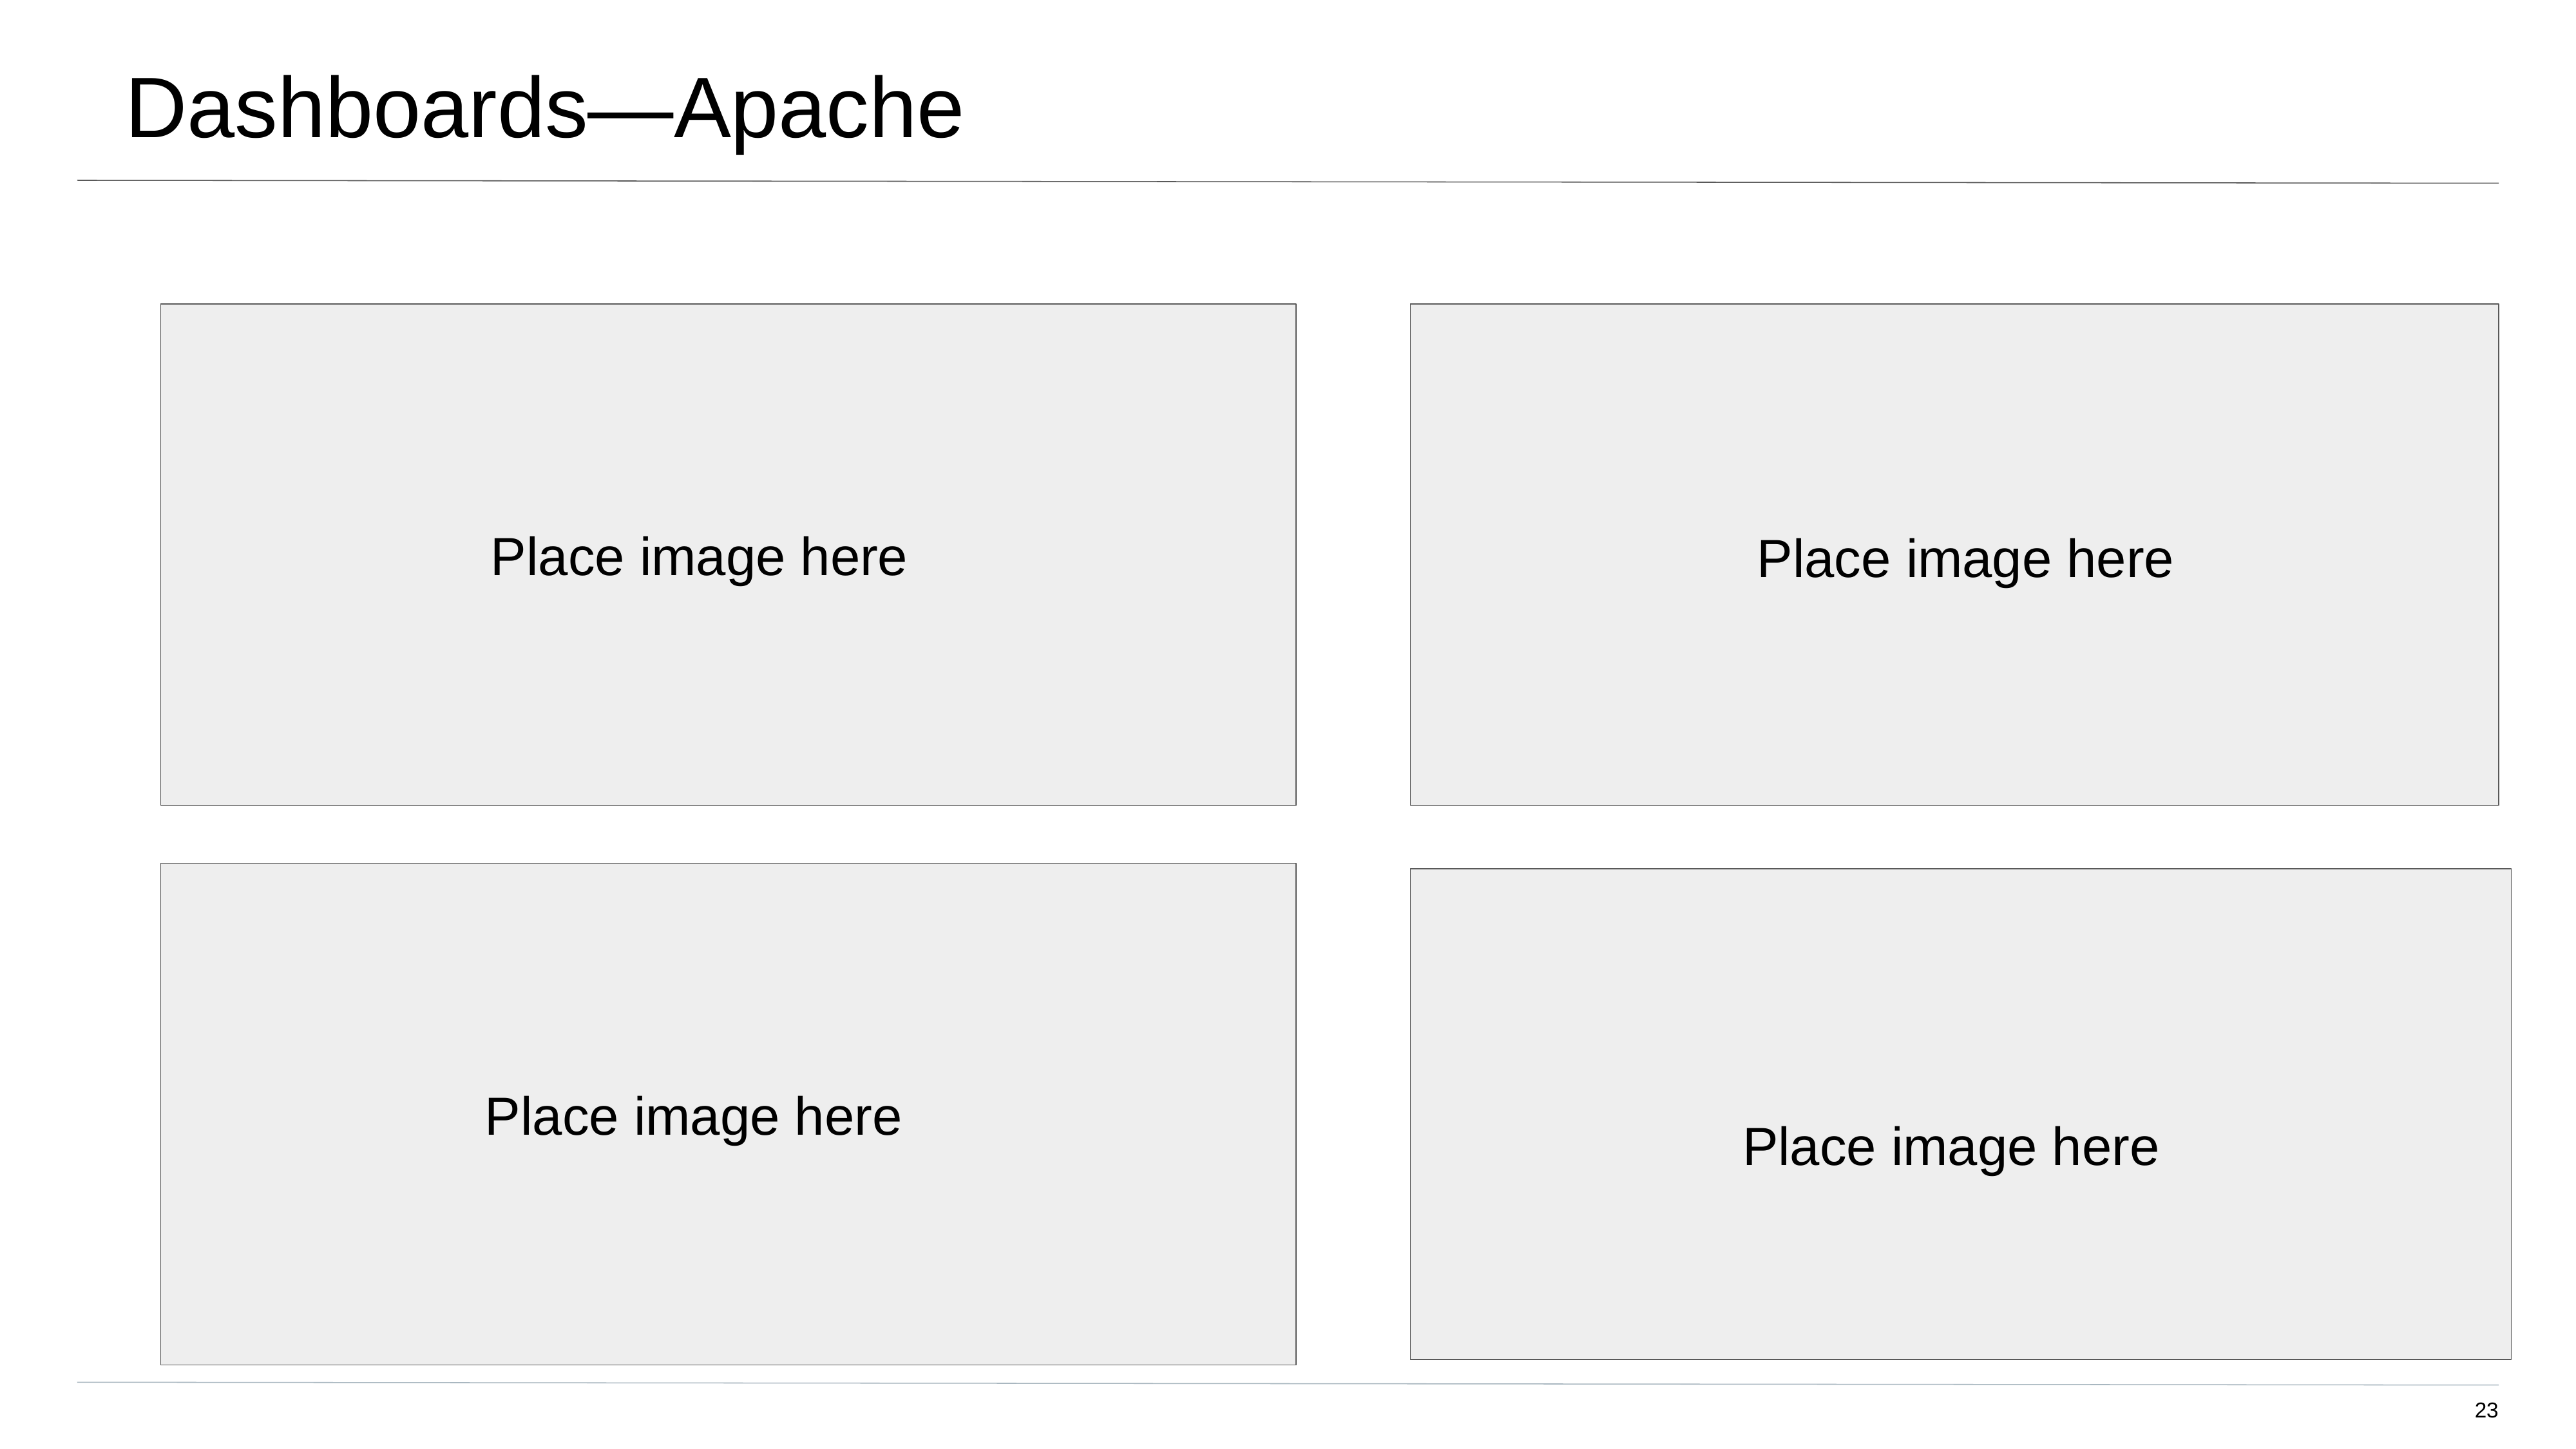

# Dashboards—Apache

Place image here
Place image here

Place image here
Place image here

23